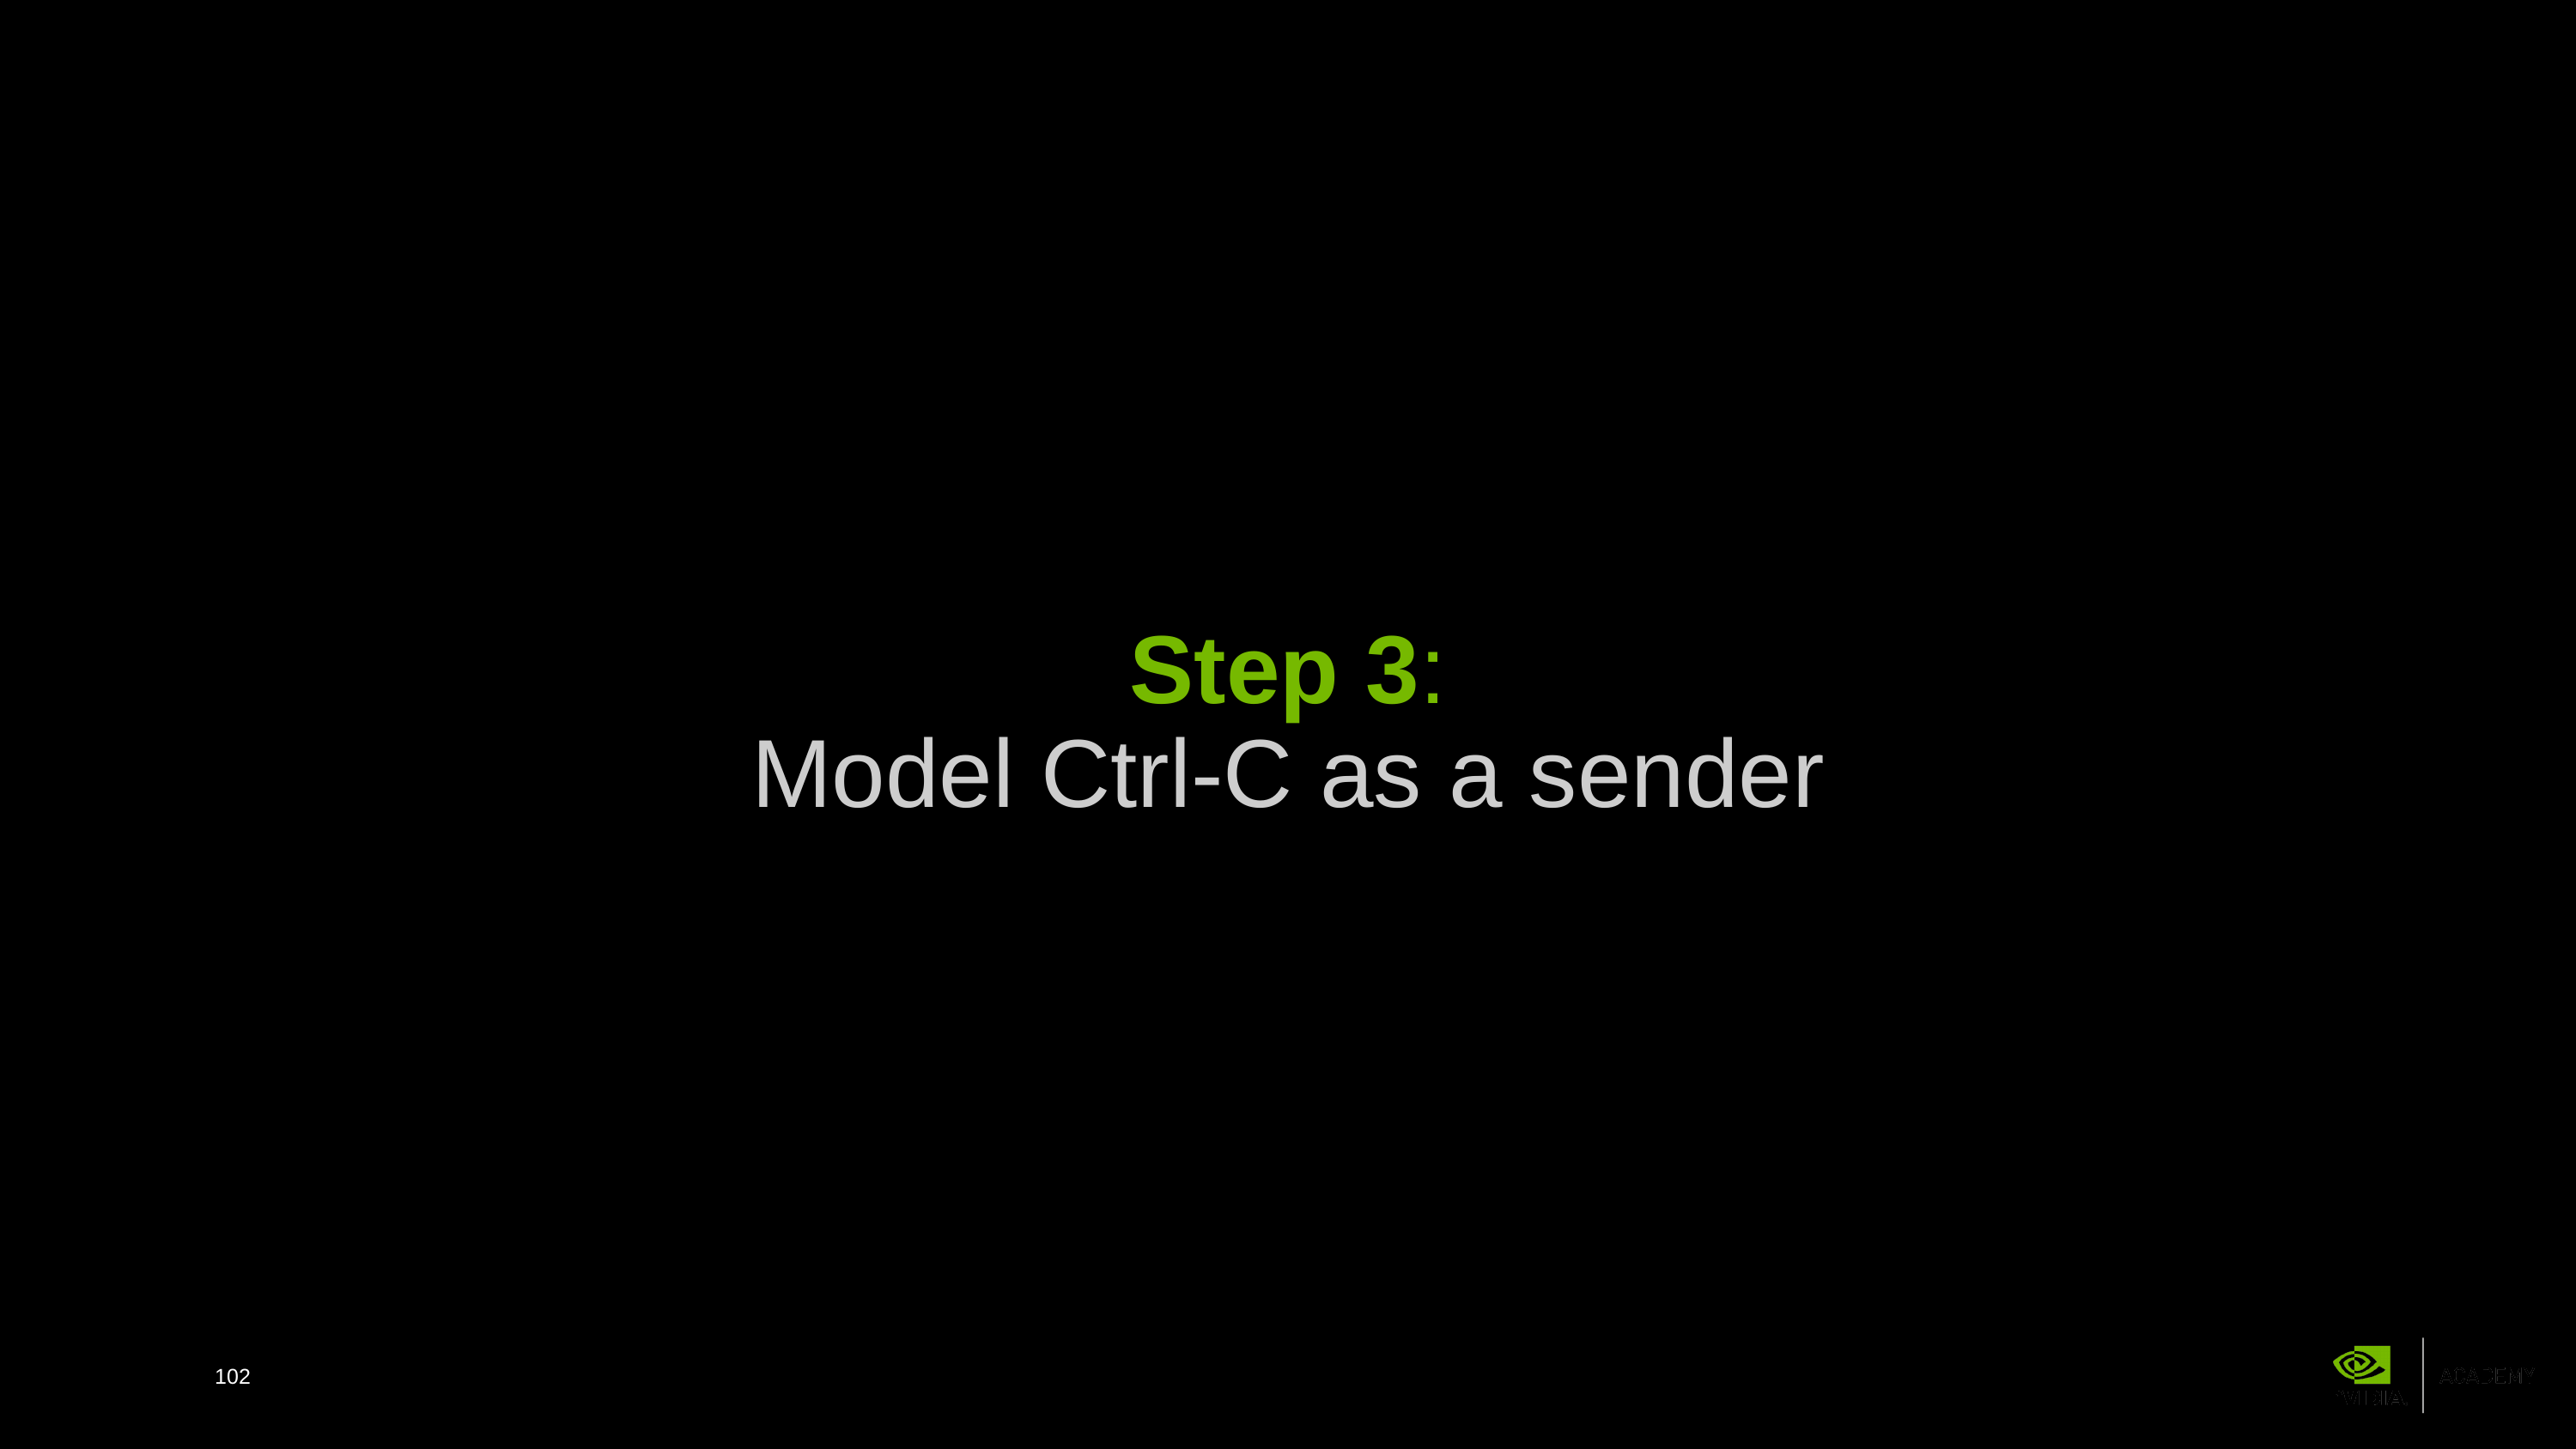

Step 3:
Model Ctrl-C as a sender
102